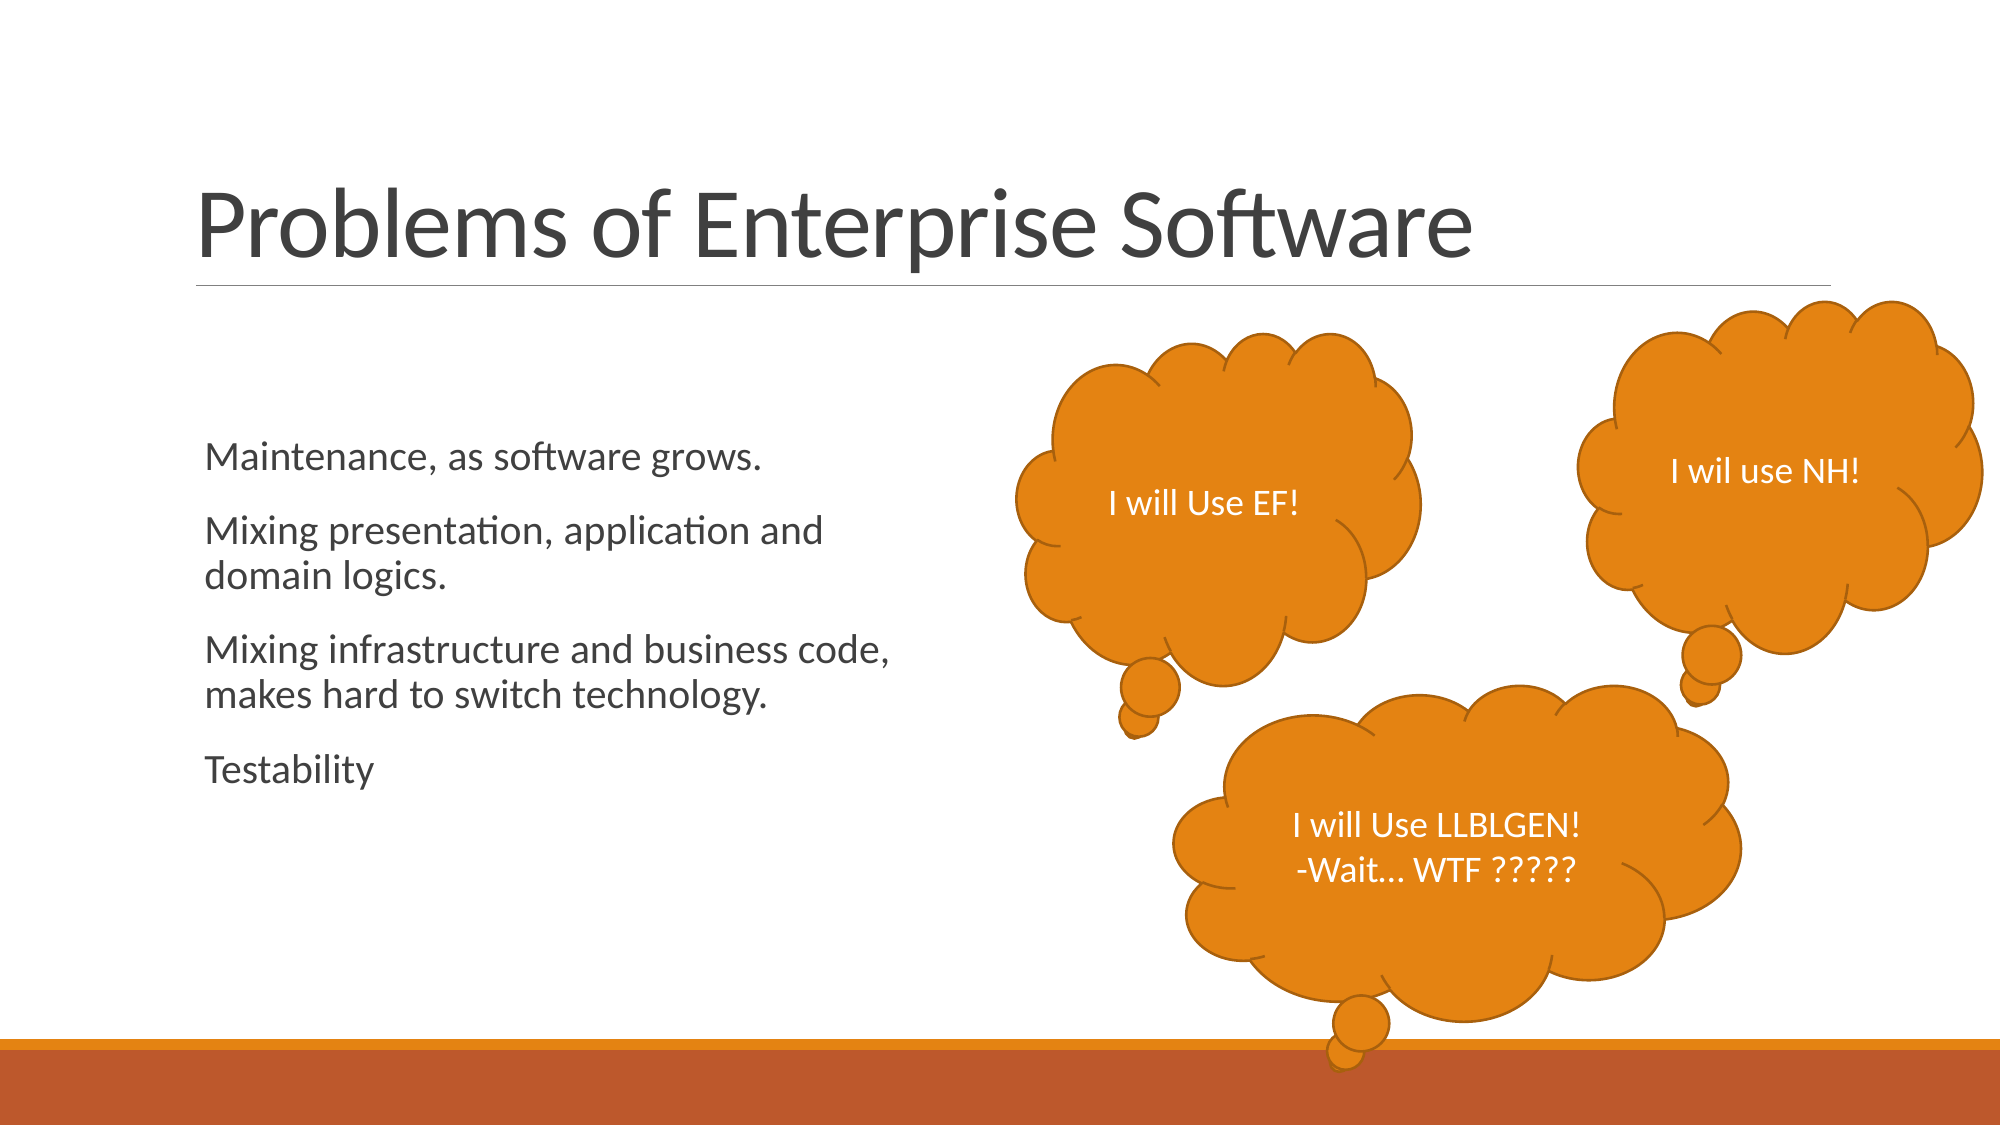

# Problems of Enterprise Software
I wil use NH!
I will Use EF!
Maintenance, as software grows.
Mixing presentation, application and domain logics.
Mixing infrastructure and business code, makes hard to switch technology.
Testability
I will Use LLBLGEN!
-Wait… WTF ?????